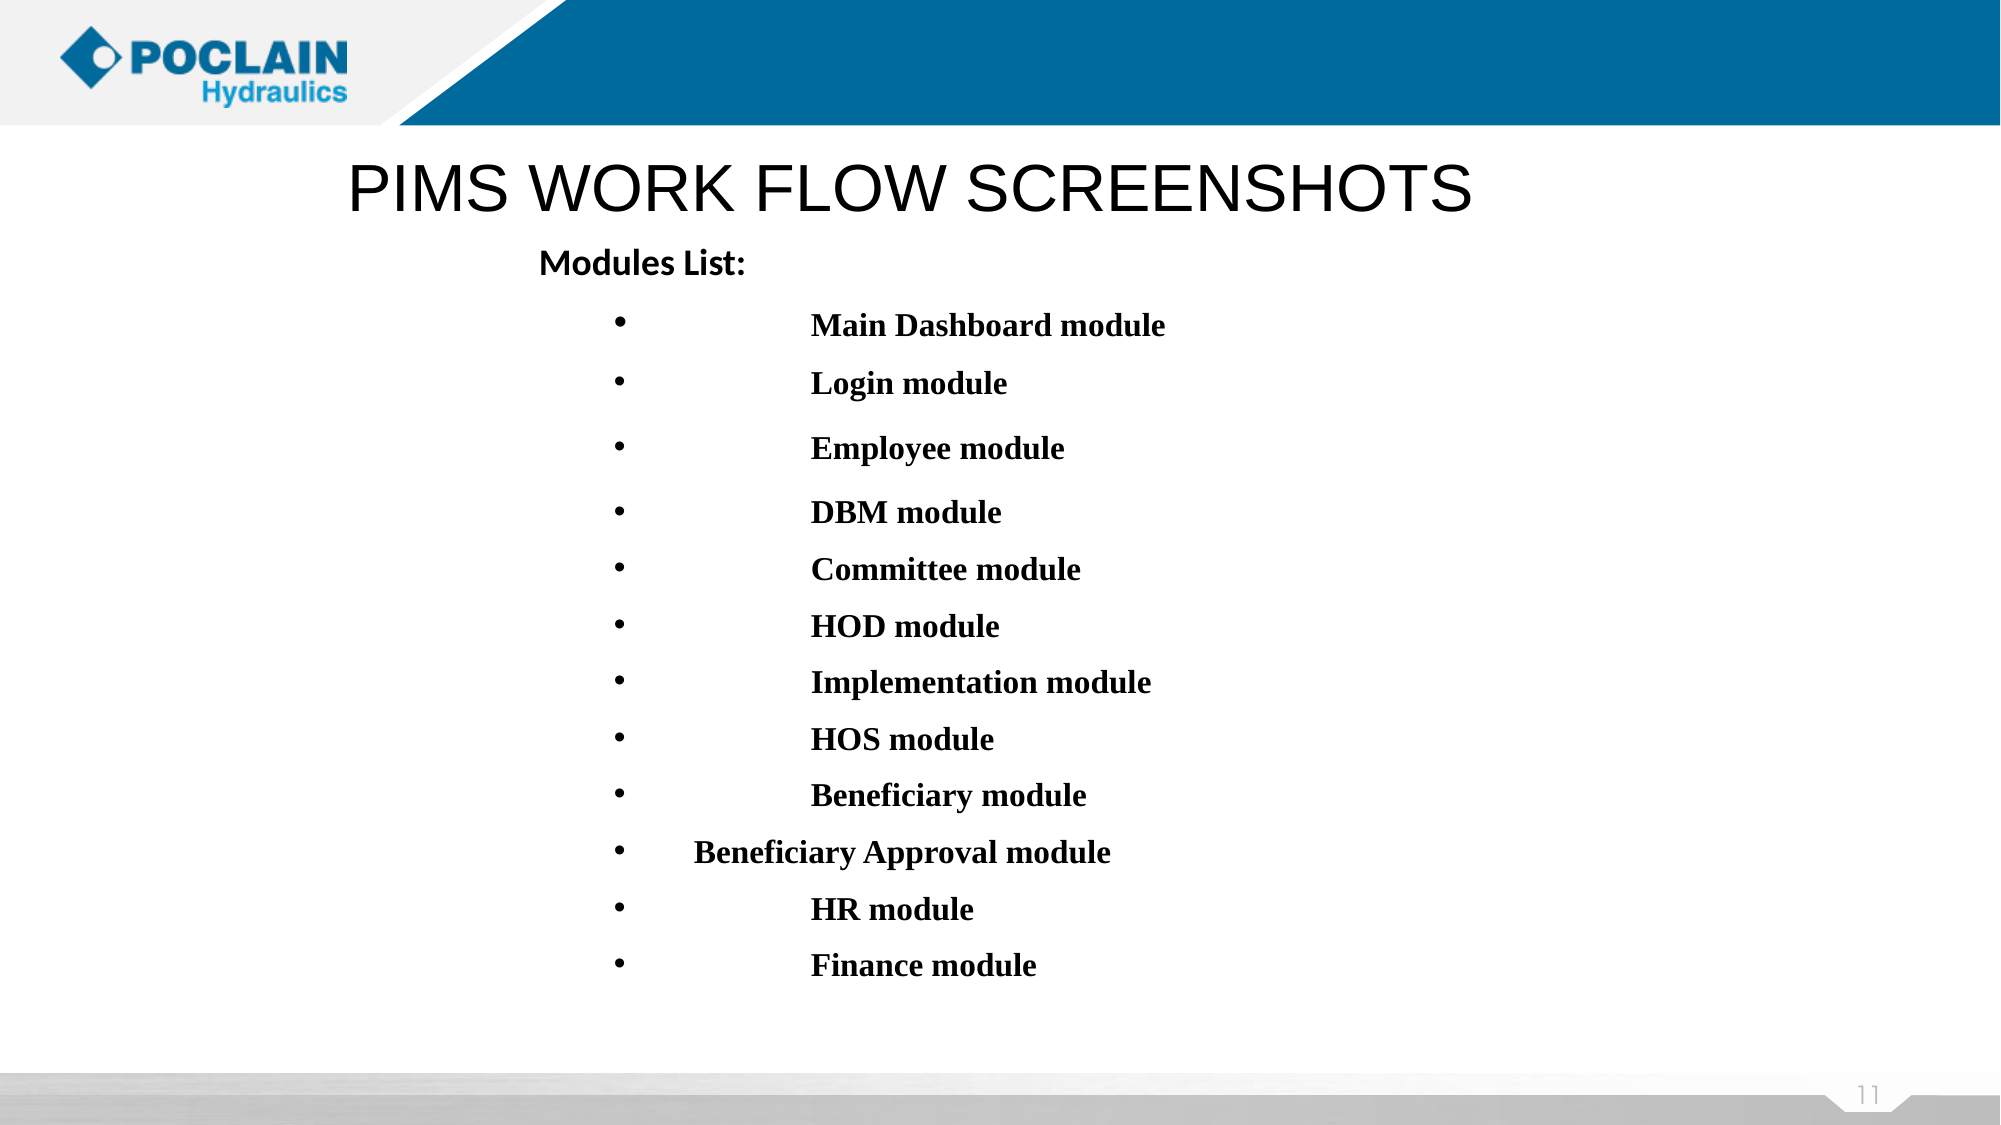

# PIMS WORK FLOW SCREENSHOTS
Modules List:
	Main Dashboard module
	Login module
	Employee module
	DBM module
	Committee module
	HOD module
	Implementation module
	HOS module
	Beneficiary module
    Beneficiary Approval module
	HR module
	Finance module